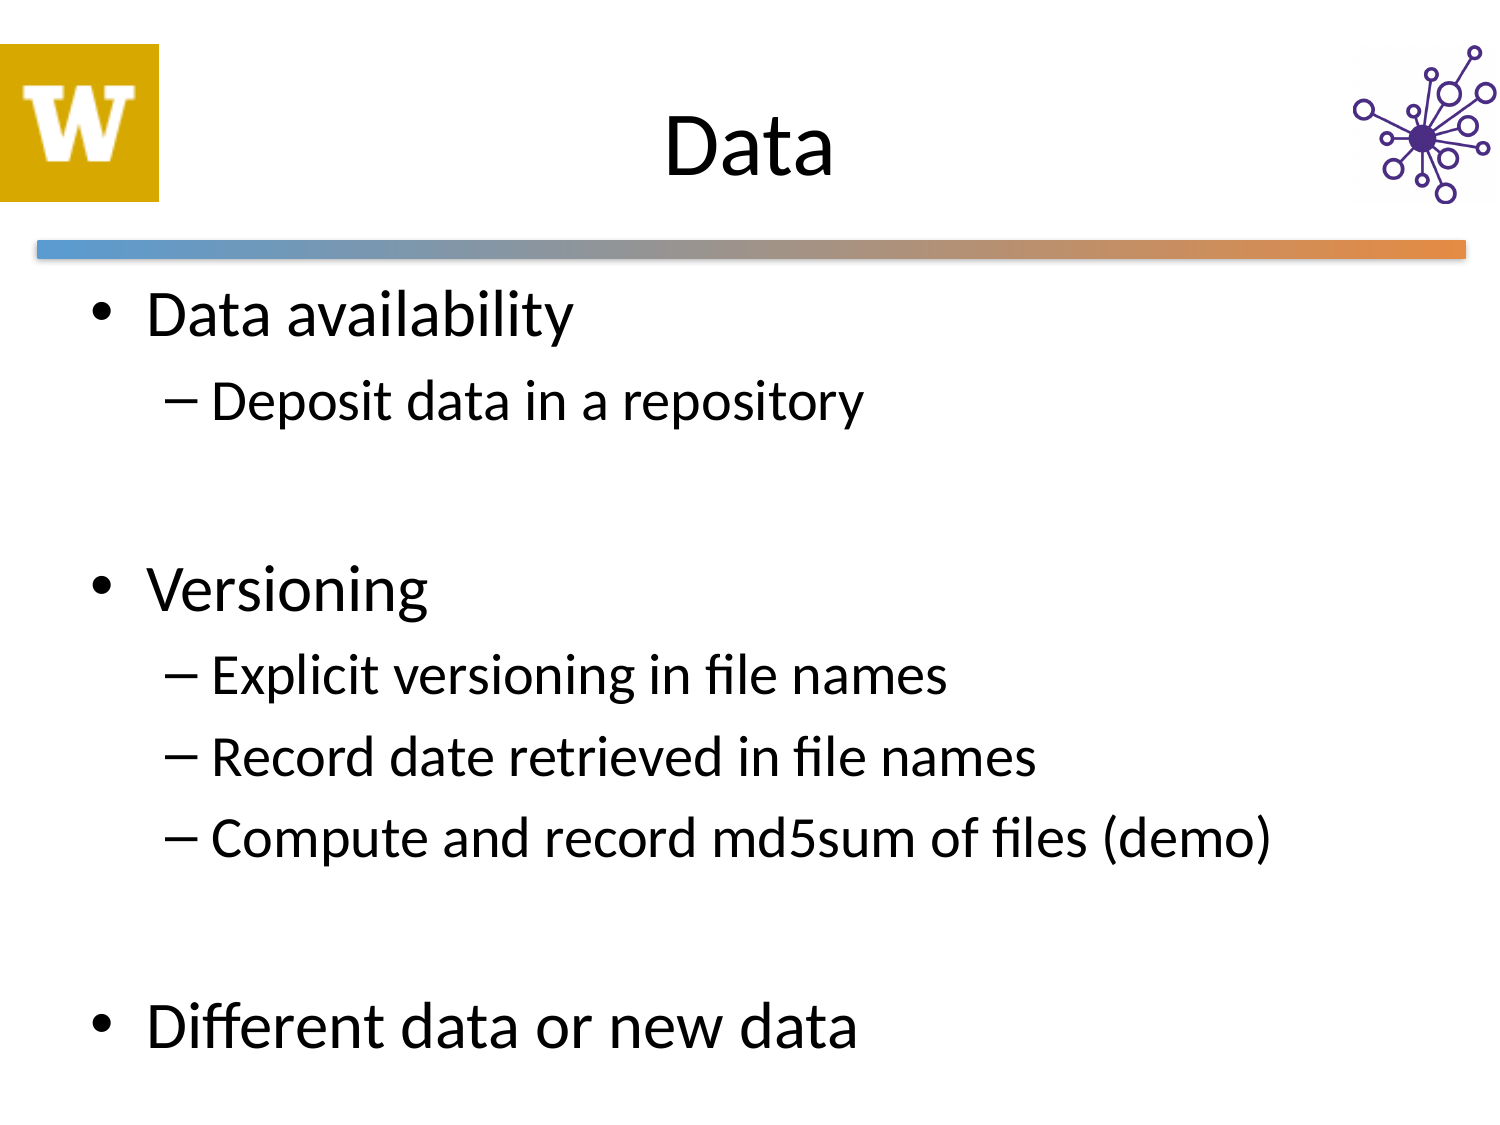

# Data
Data availability
Deposit data in a repository

Versioning
Explicit versioning in file names
Record date retrieved in file names
Compute and record md5sum of files (demo)

Different data or new data